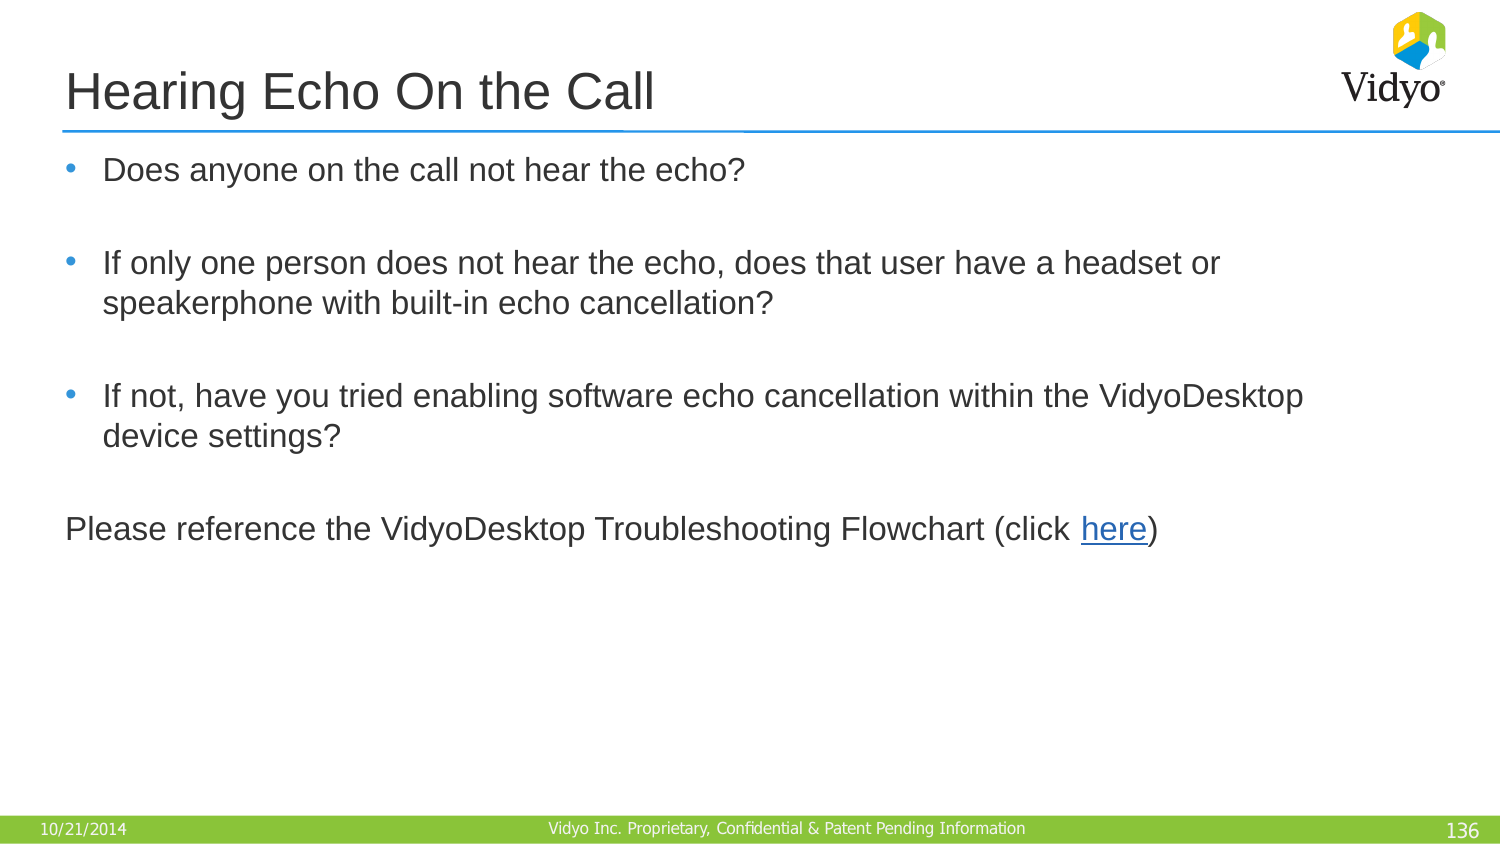

# Hearing Echo On the Call
Does anyone on the call not hear the echo?

If only one person does not hear the echo, does that user have a headset or speakerphone with built-in echo cancellation?

If not, have you tried enabling software echo cancellation within the VidyoDesktop device settings?

Please reference the VidyoDesktop Troubleshooting Flowchart (click here)